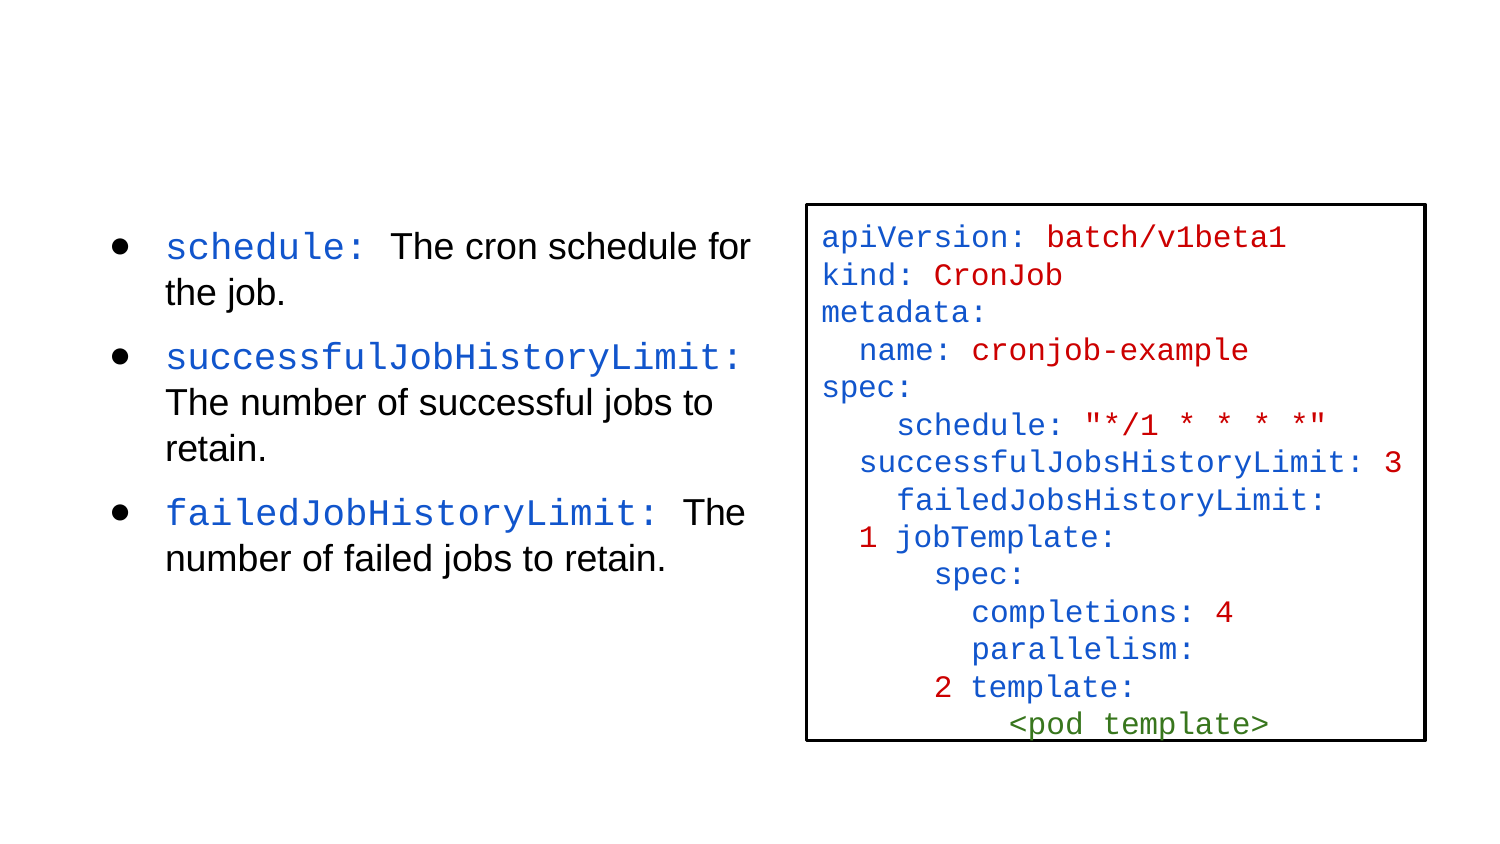

# CronJob
apiVersion: batch/v1beta1 kind: CronJob
metadata:
name: cronjob-example spec:
schedule: "*/1 * * * *" successfulJobsHistoryLimit: 3
failedJobsHistoryLimit: 1 jobTemplate:
spec:
completions: 4
parallelism: 2 template:
<pod template>
schedule: The cron schedule for the job.
successfulJobHistoryLimit: The number of successful jobs to retain.
failedJobHistoryLimit: The number of failed jobs to retain.